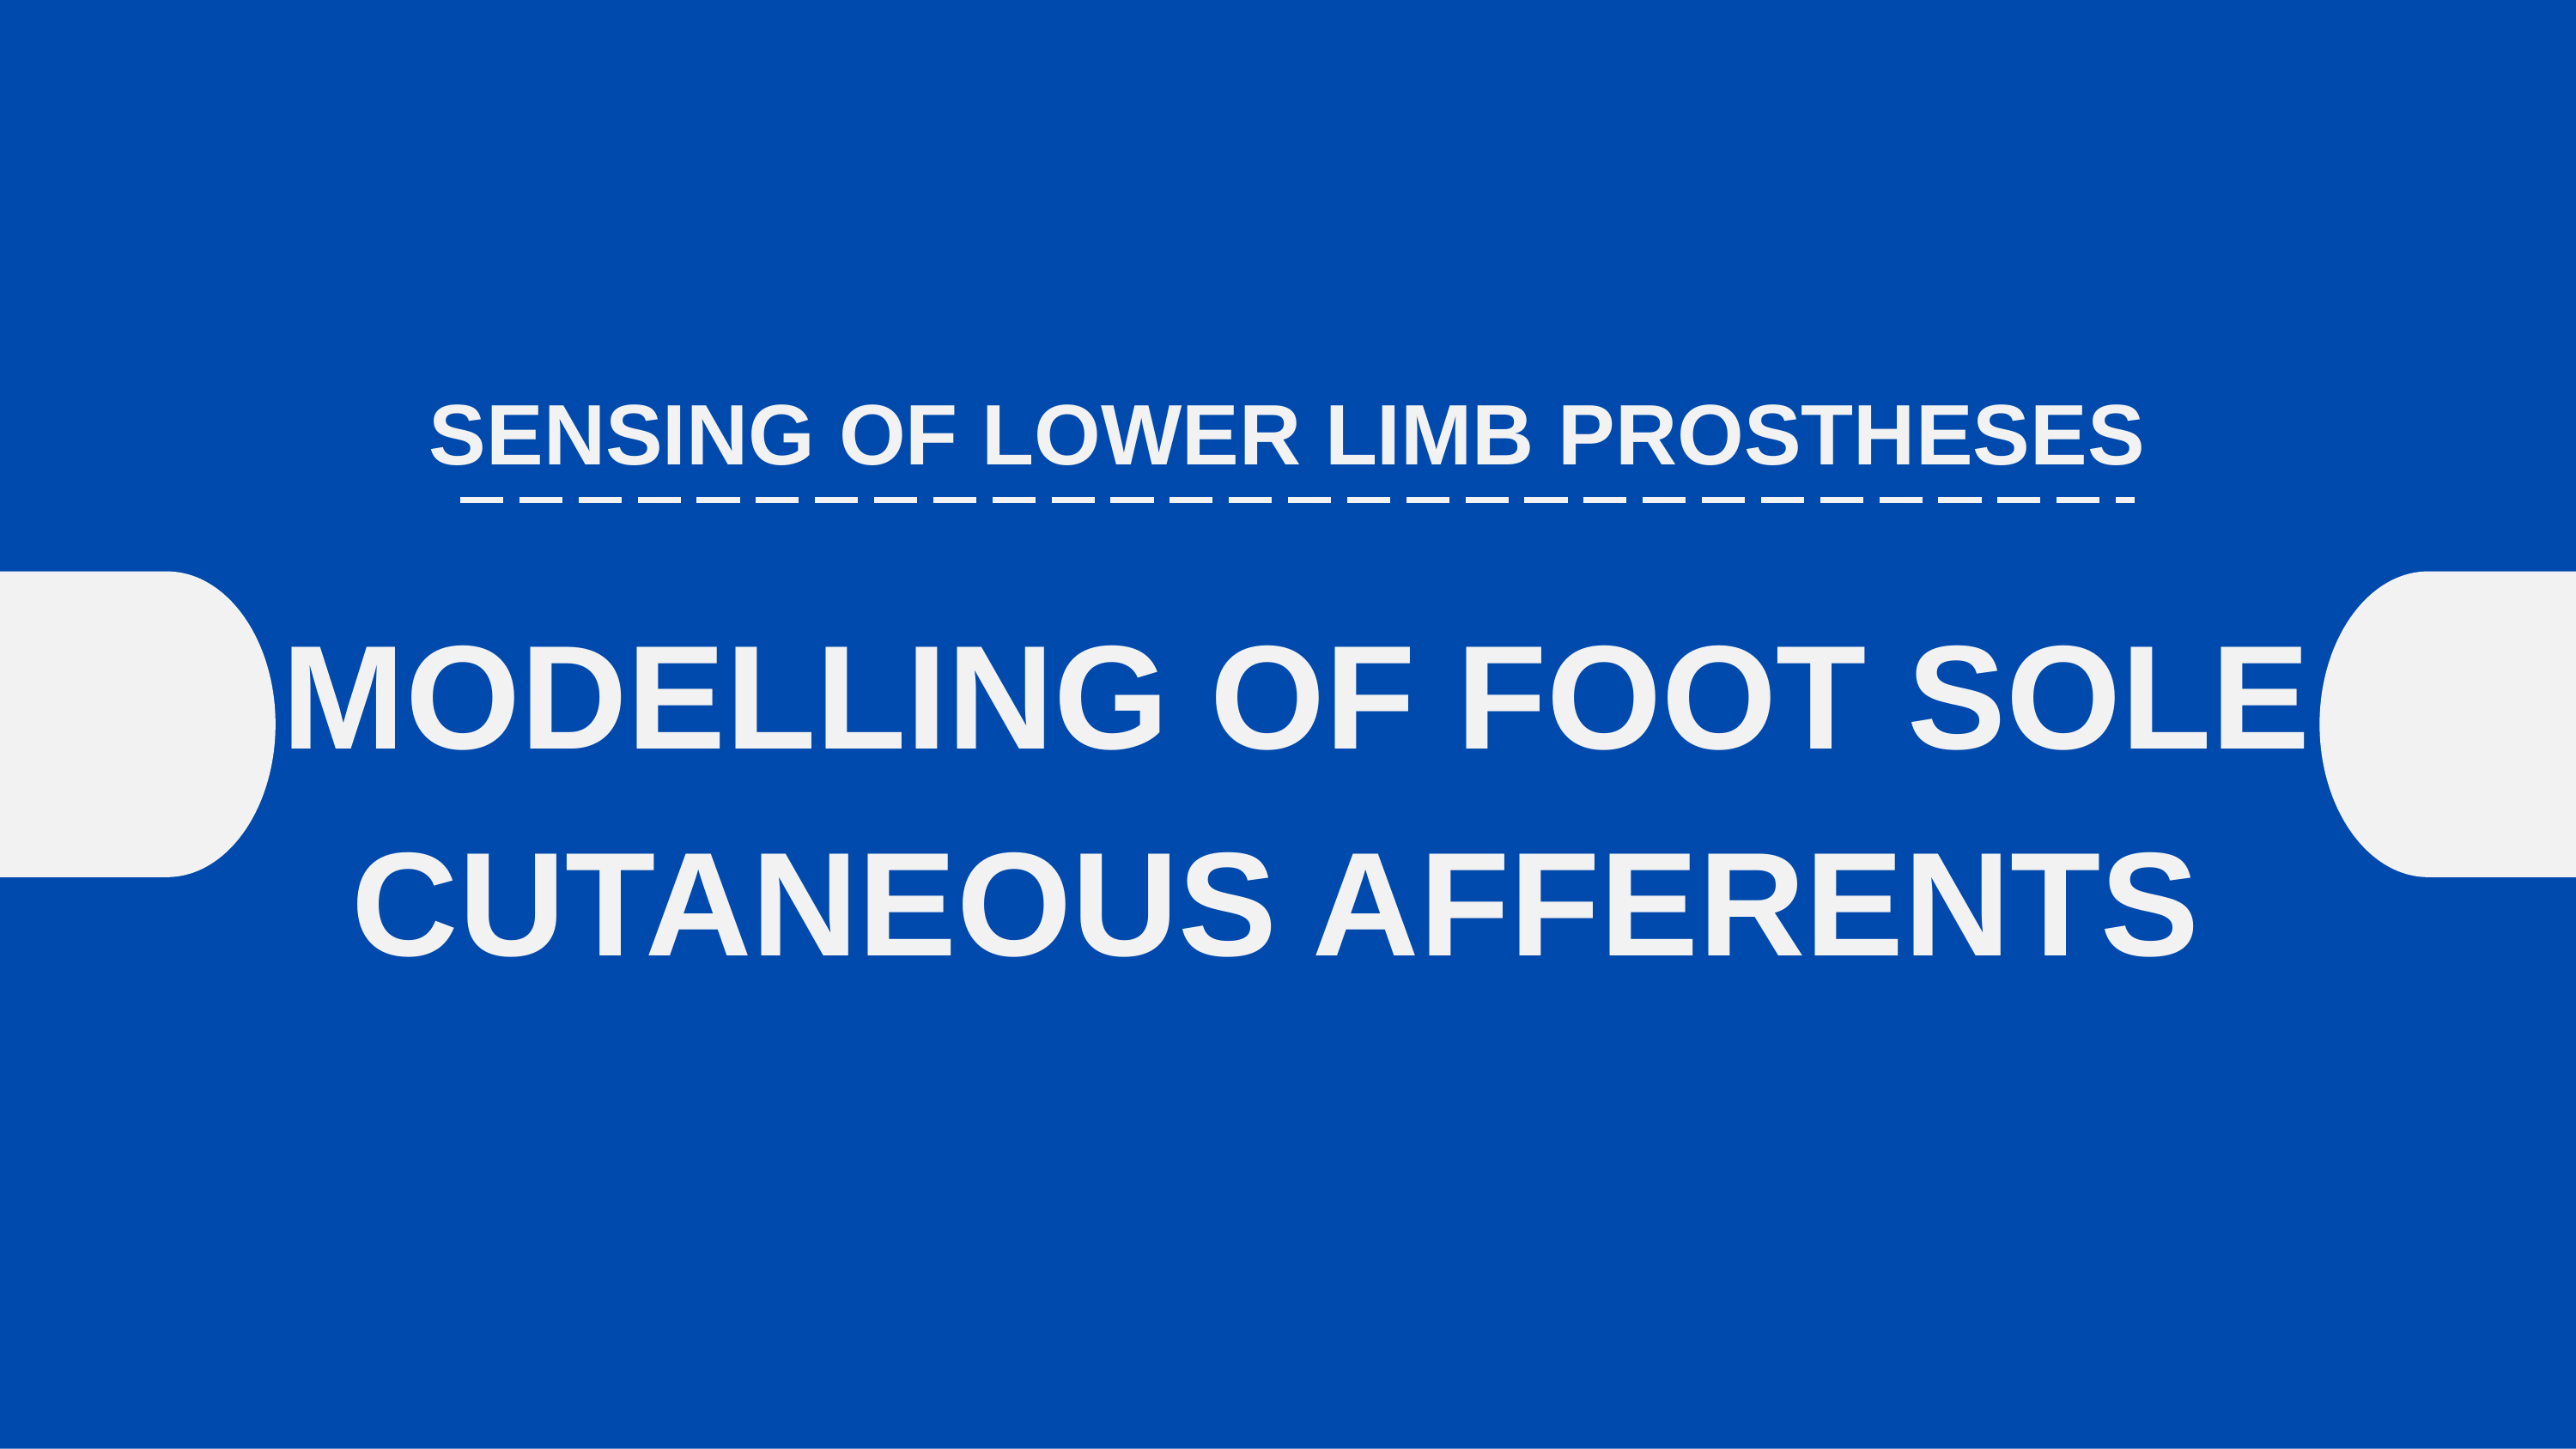

SENSING OF LOWER LIMB PROSTHESES

MODELLING OF FOOT SOLE CUTANEOUS AFFERENTS